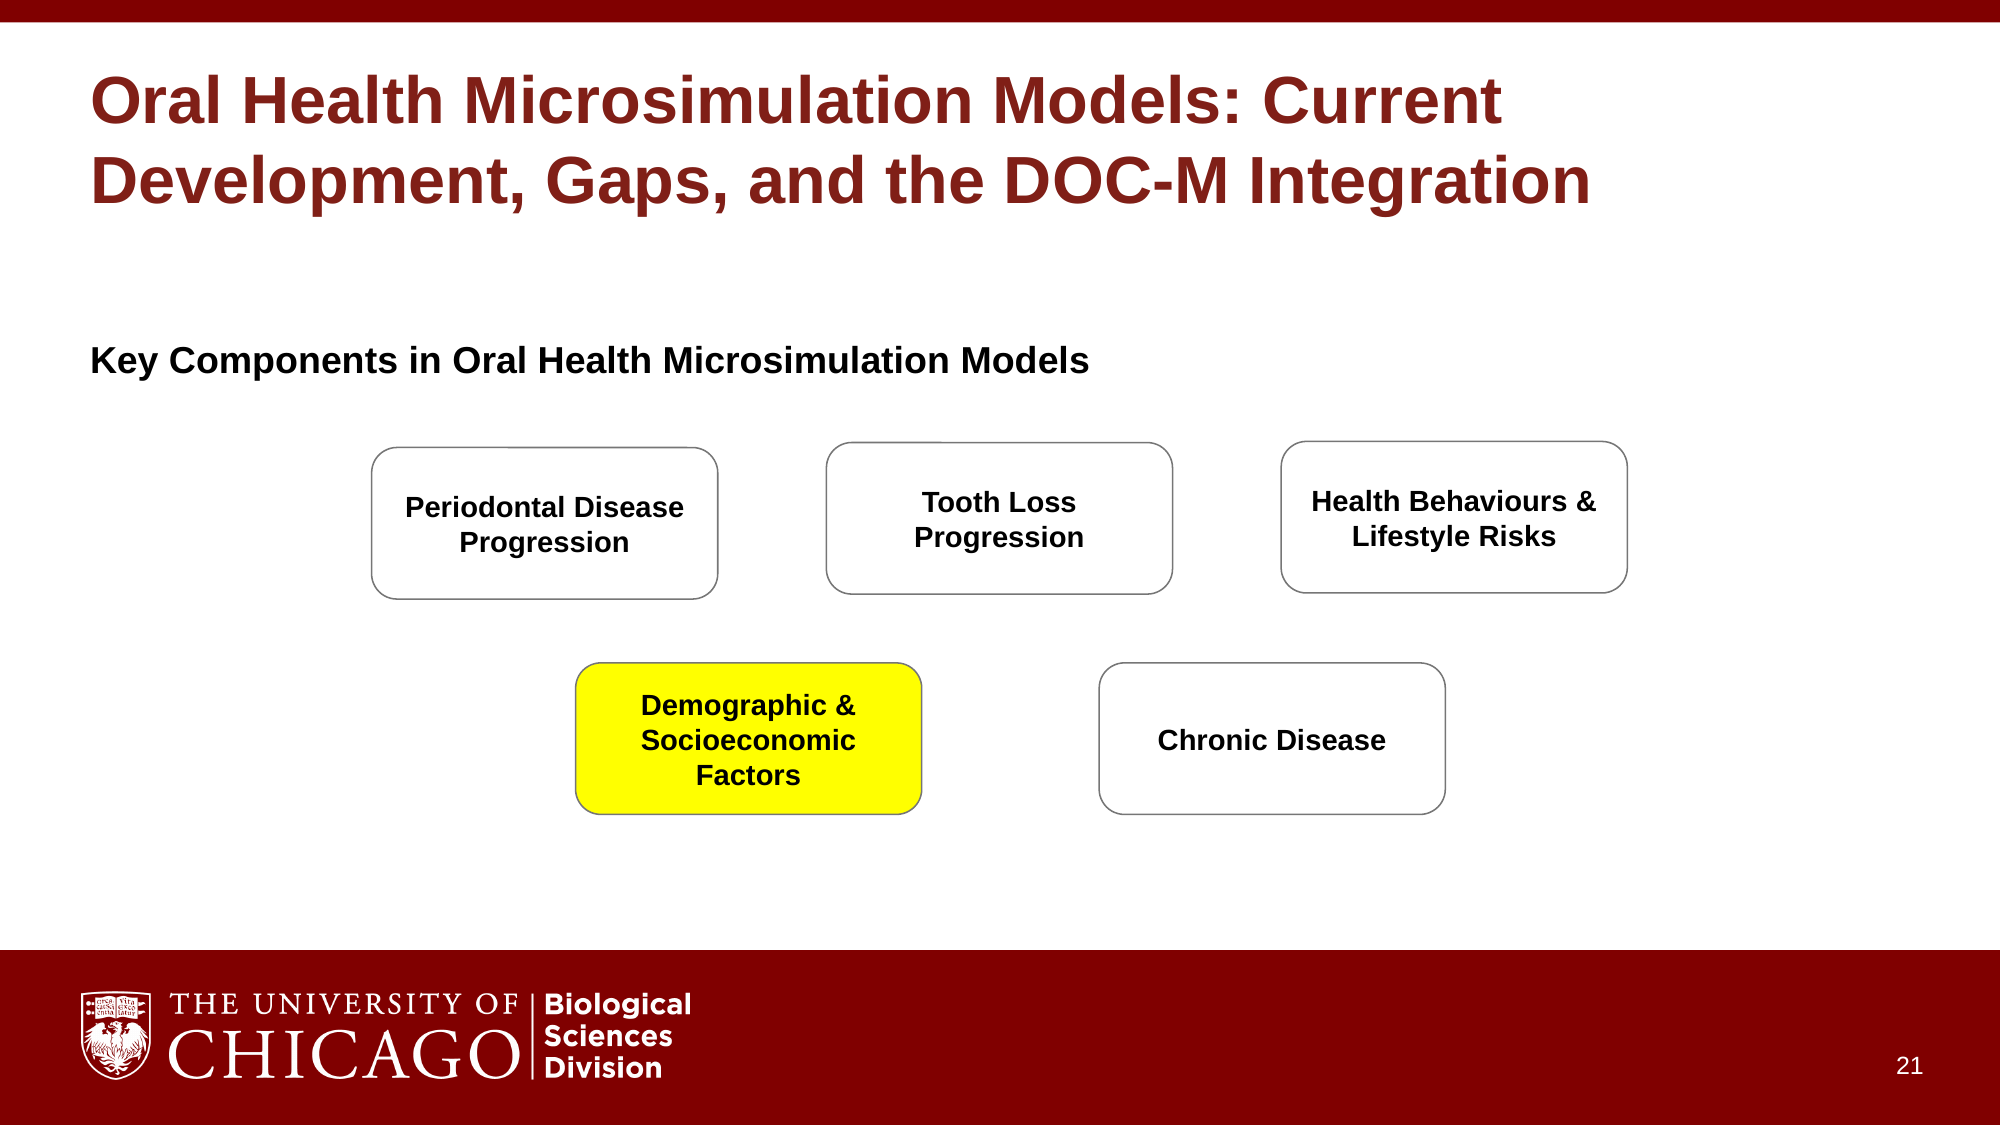

# Oral Health Microsimulation Models: Current Development, Gaps, and the DOC-M Integration
Key Components in Oral Health Microsimulation Models
Health Behaviours & Lifestyle Risks
Tooth Loss Progression
Periodontal Disease Progression
Chronic Disease
Demographic & Socioeconomic Factors
21